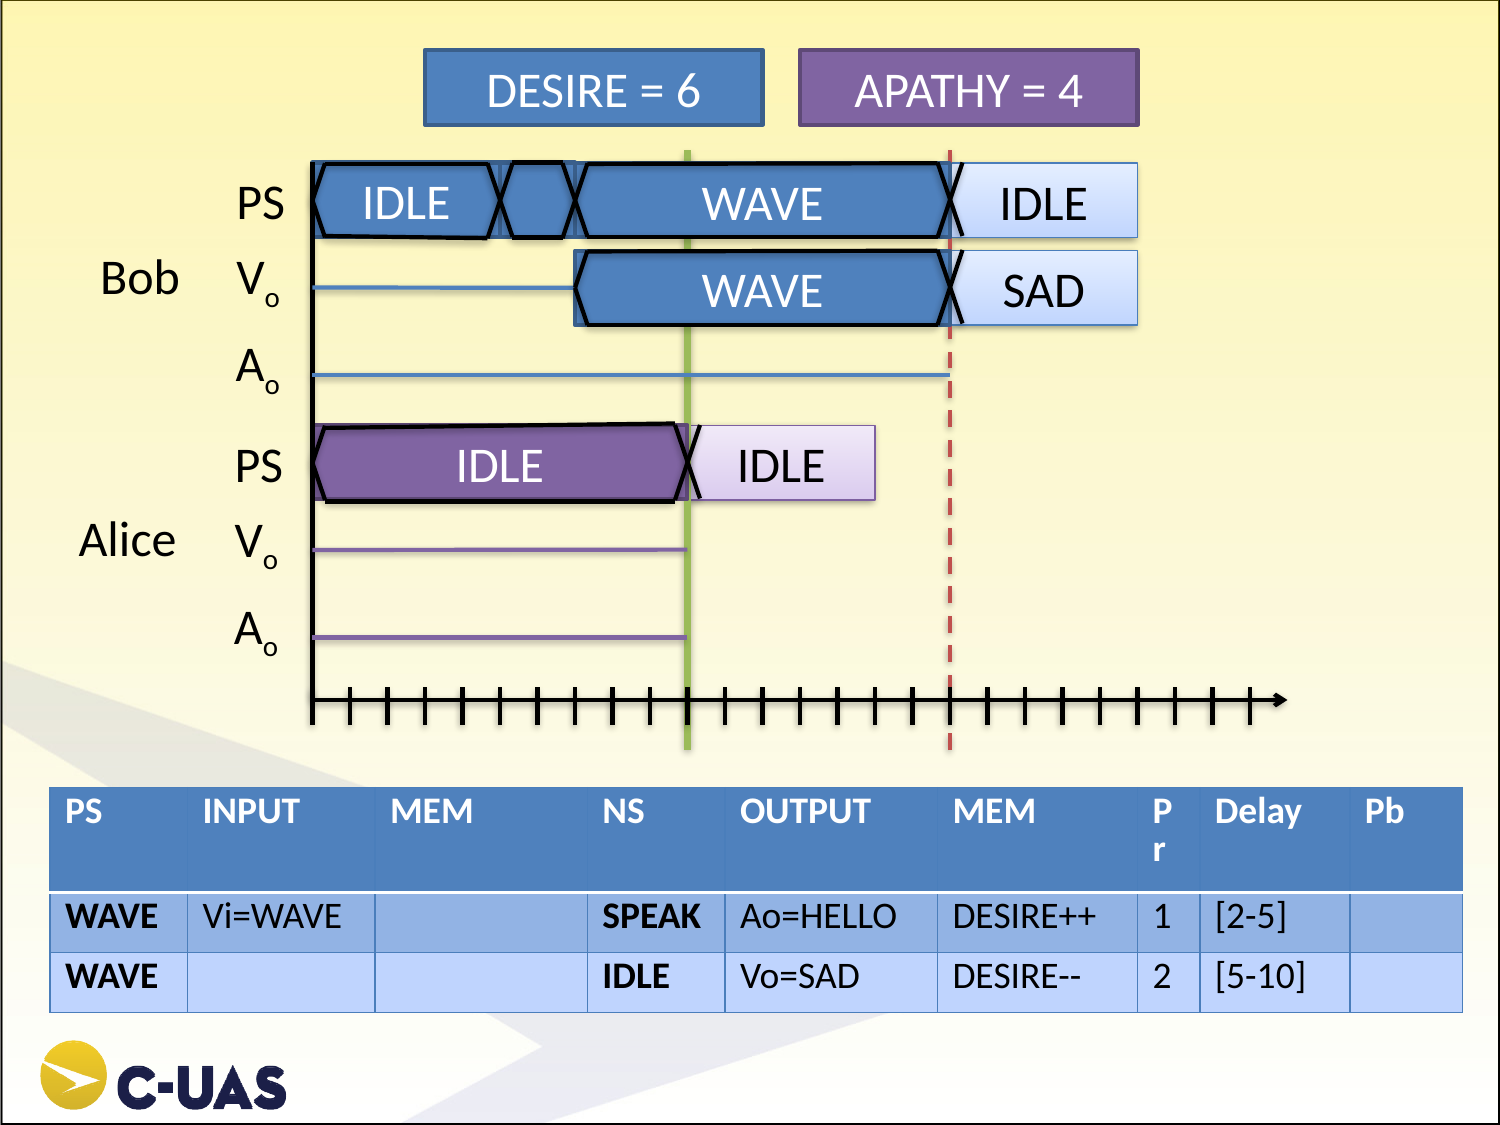

DESIRE = 6
APATHY = 4
PS
IDLE

IDLE
WAVE
Bob
Vo
WAVE
SAD
Ao
PS
IDLE
IDLE
Alice
Vo
Ao
| PS | INPUT | MEM | NS | OUTPUT | MEM | Pr | Delay | Pb |
| --- | --- | --- | --- | --- | --- | --- | --- | --- |
| WAVE | Vi=WAVE |  | SPEAK | Ao=HELLO | DESIRE++ | 1 | [2-5] |  |
| WAVE |  |  | IDLE | Vo=SAD | DESIRE-- | 2 | [5-10] |  |